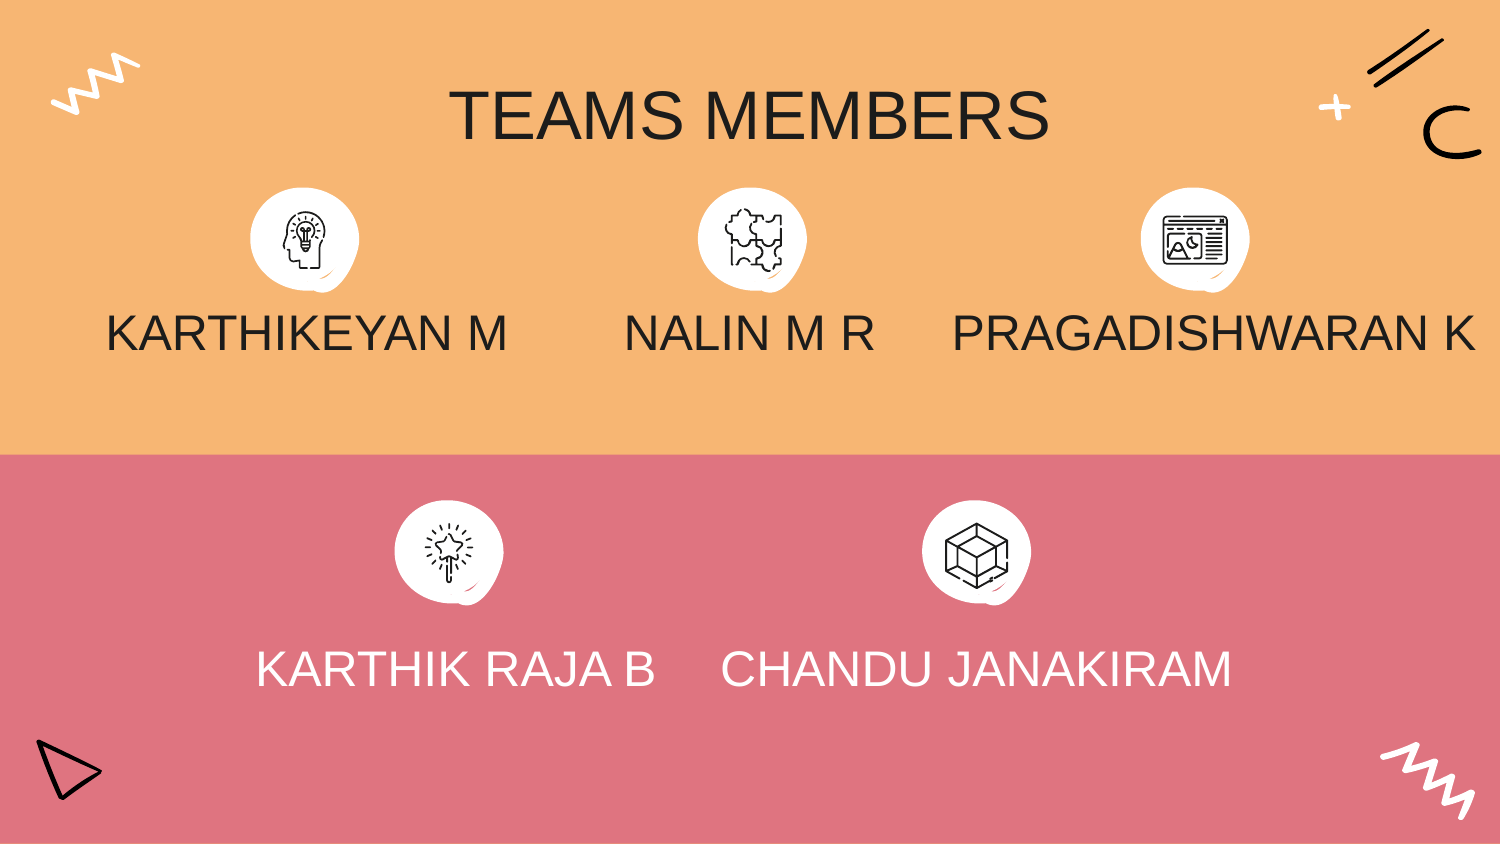

TEAMS MEMBERS

# KARTHIKEYAN M
NALIN M R
 PRAGADISHWARAN K

CHANDU JANAKIRAM
KARTHIK RAJA B